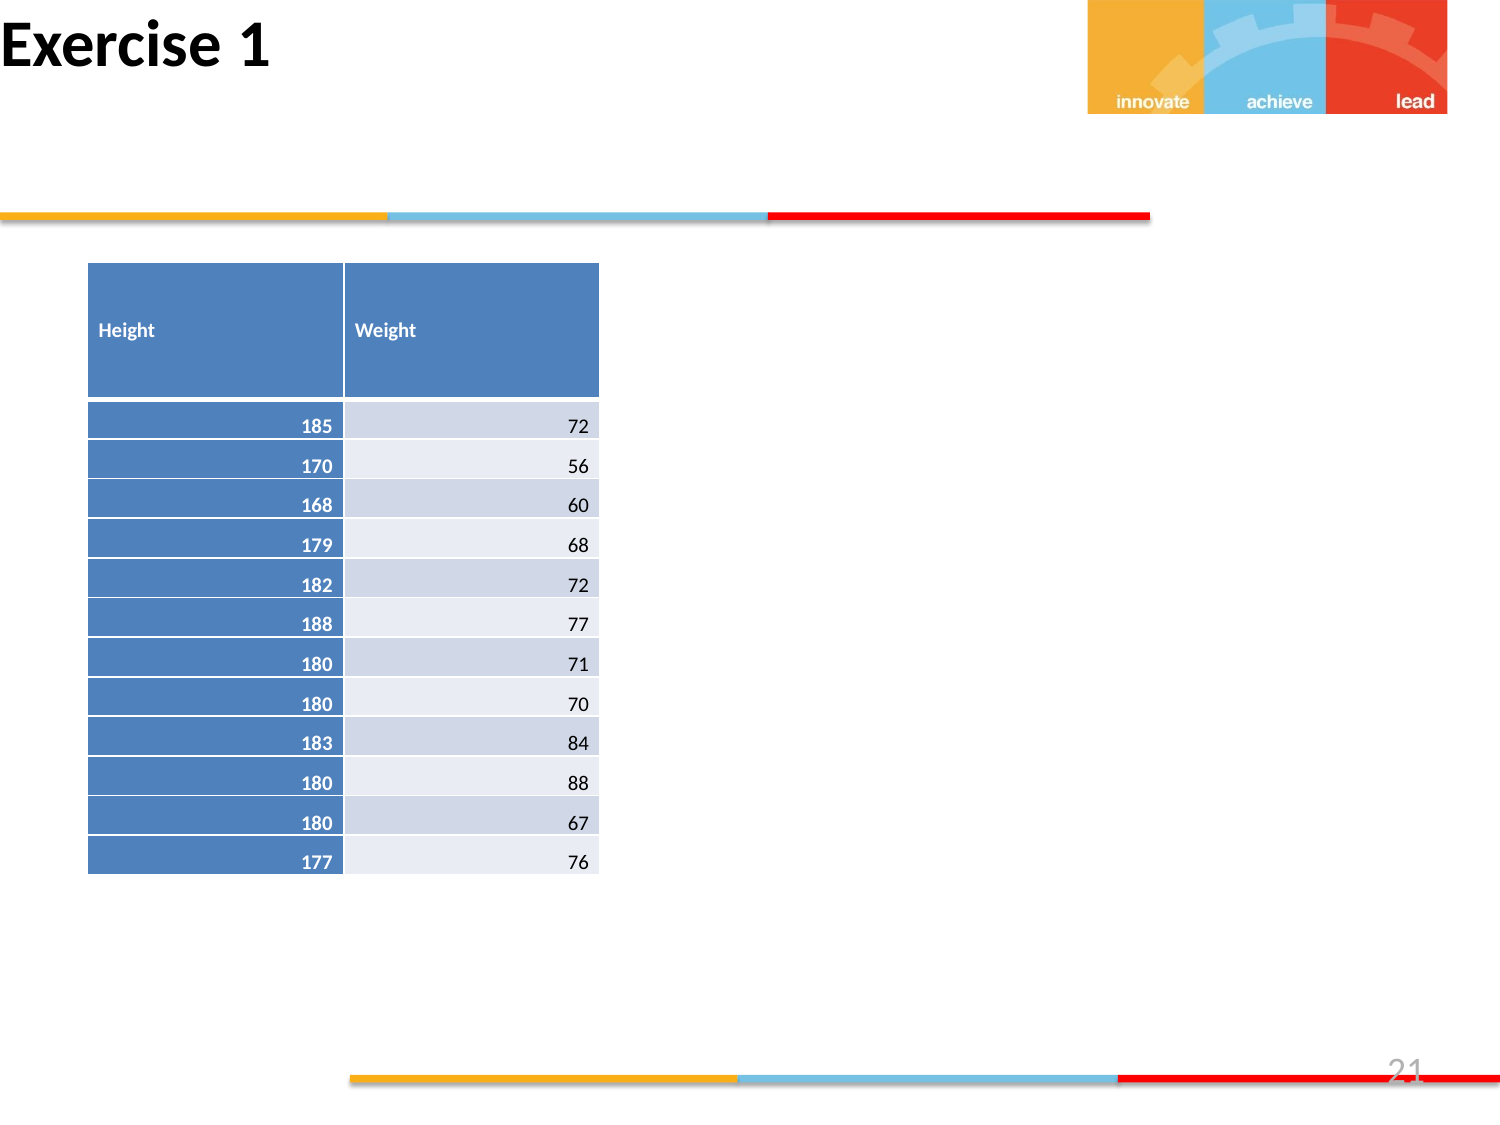

# Exercise 1
| Height | Weight |
| --- | --- |
| 185 | 72 |
| 170 | 56 |
| 168 | 60 |
| 179 | 68 |
| 182 | 72 |
| 188 | 77 |
| 180 | 71 |
| 180 | 70 |
| 183 | 84 |
| 180 | 88 |
| 180 | 67 |
| 177 | 76 |

21